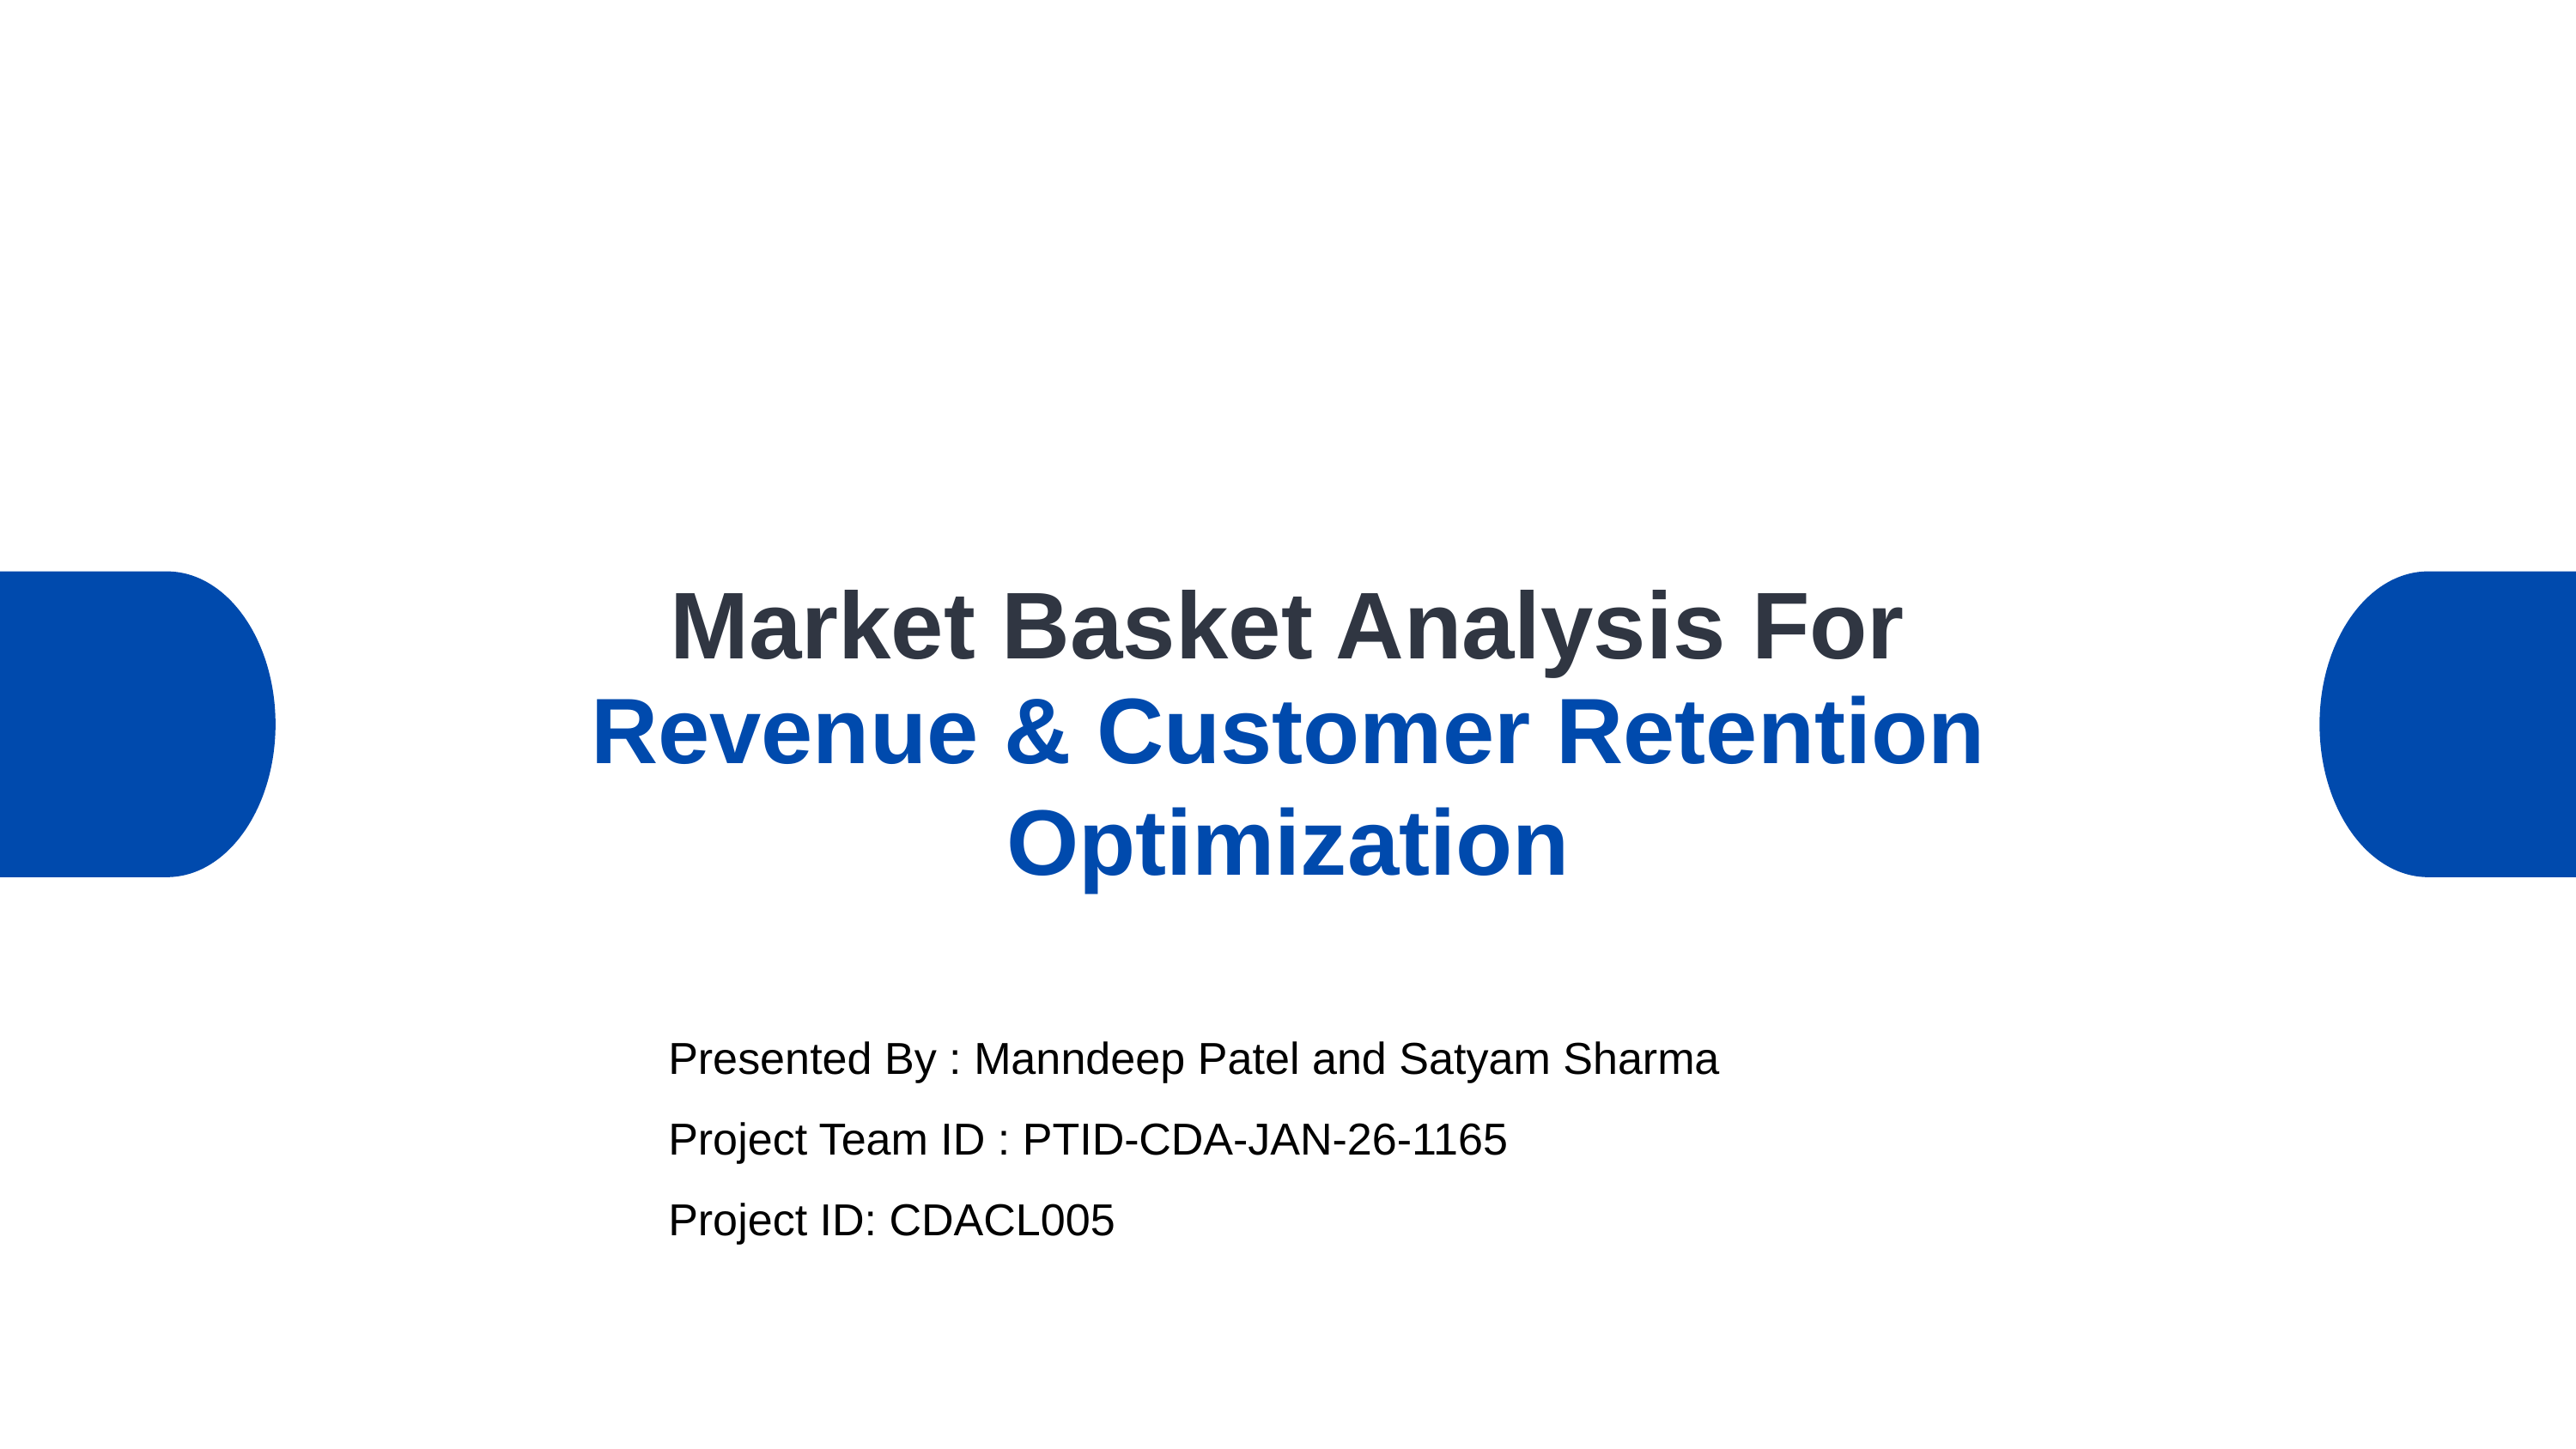

Market Basket Analysis For

Revenue & Customer Retention Optimization
Presented By : Manndeep Patel and Satyam Sharma
Project Team ID : PTID-CDA-JAN-26-1165
Project ID: CDACL005